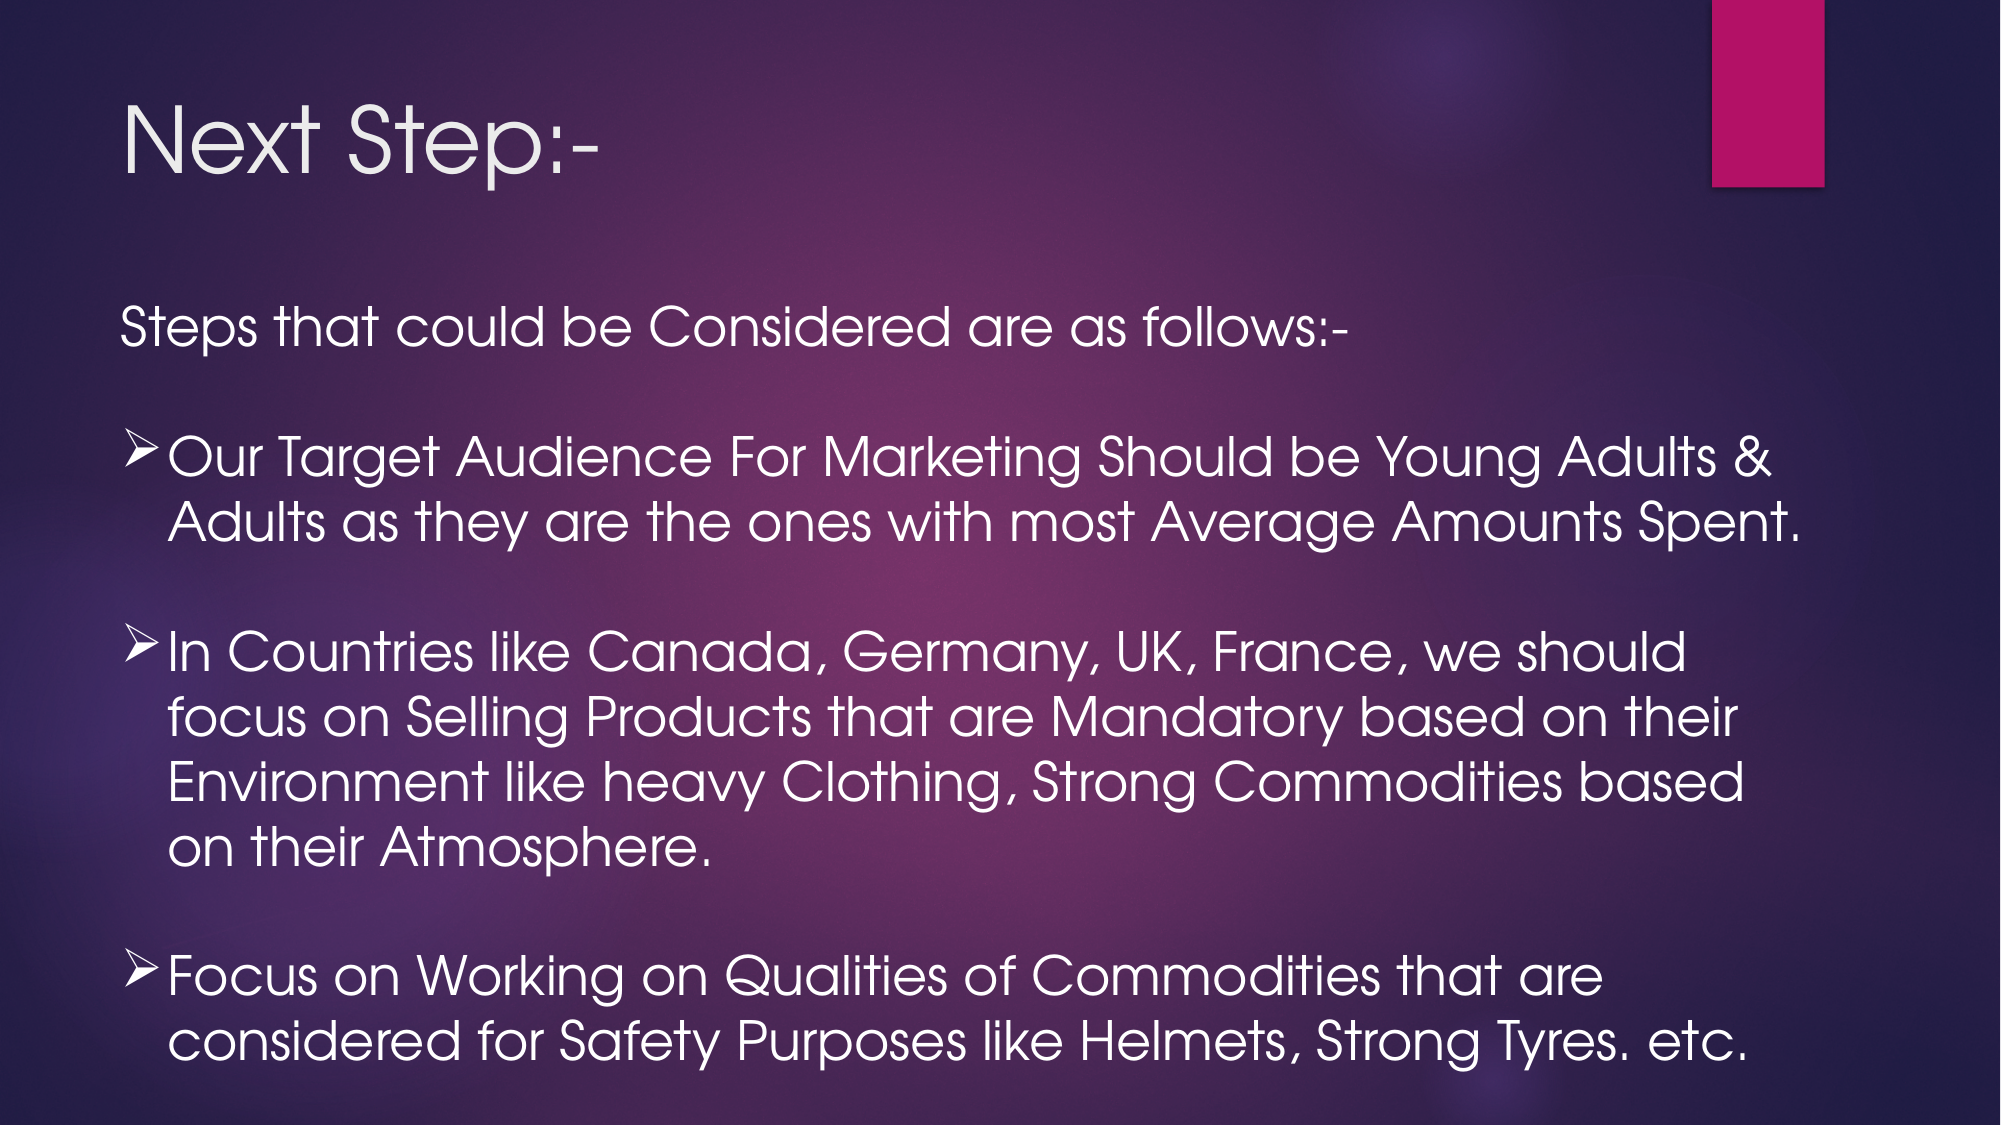

# Next Step:-
Steps that could be Considered are as follows:-

Our Target Audience For Marketing Should be Young Adults & Adults as they are the ones with most Average Amounts Spent.

In Countries like Canada, Germany, UK, France, we should focus on Selling Products that are Mandatory based on their Environment like heavy Clothing, Strong Commodities based on their Atmosphere.

Focus on Working on Qualities of Commodities that are considered for Safety Purposes like Helmets, Strong Tyres. etc.